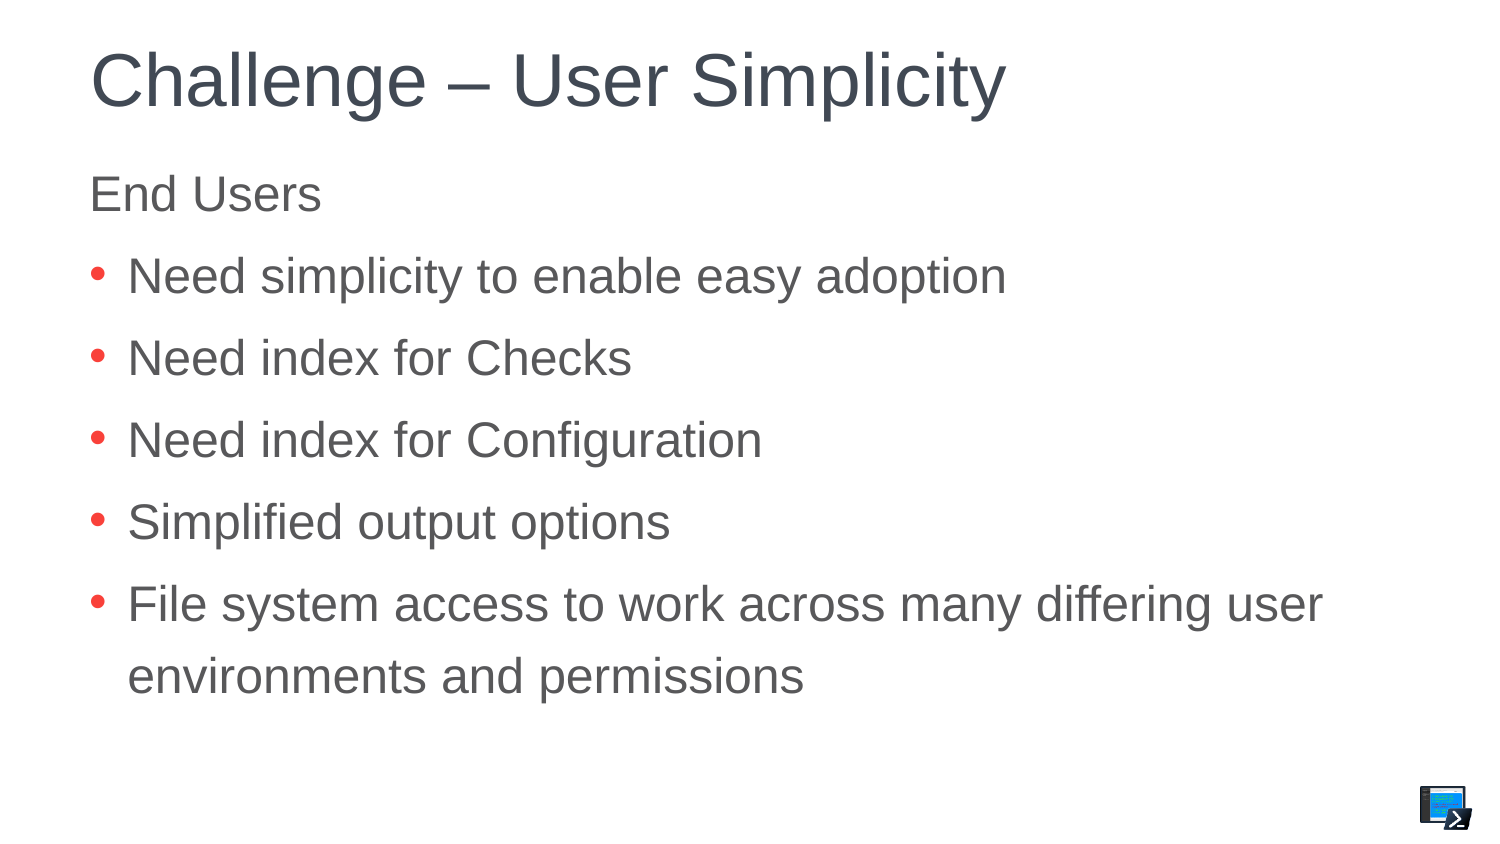

# Challenge – User Simplicity
End Users
Need simplicity to enable easy adoption
Need index for Checks
Need index for Configuration
Simplified output options
File system access to work across many differing user environments and permissions